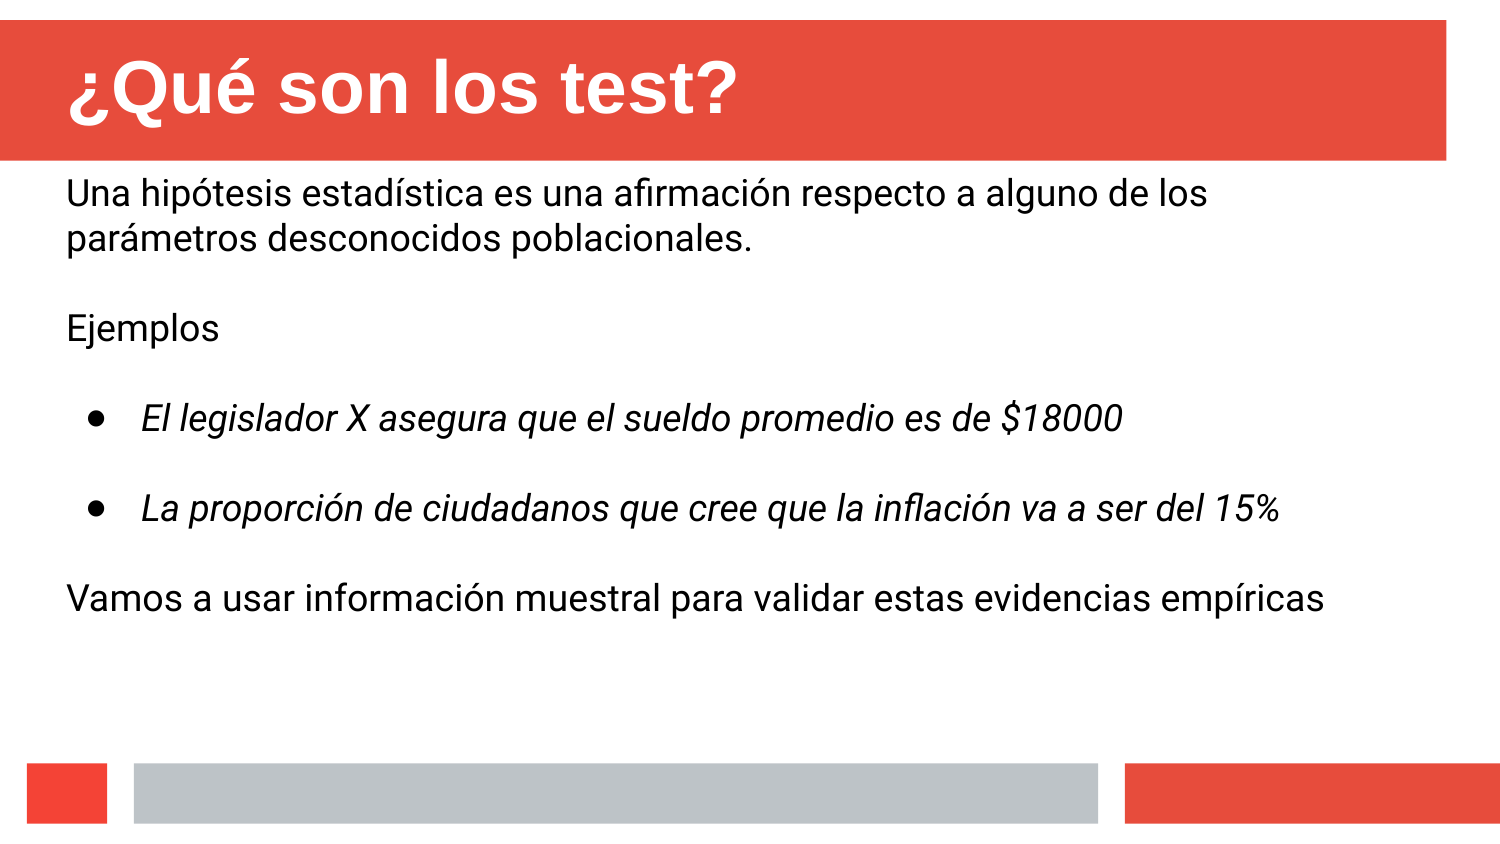

# ¿Qué son los test?
Una hipótesis estadística es una afirmación respecto a alguno de los parámetros desconocidos poblacionales.
Ejemplos
El legislador X asegura que el sueldo promedio es de $18000
La proporción de ciudadanos que cree que la inflación va a ser del 15%
Vamos a usar información muestral para validar estas evidencias empíricas